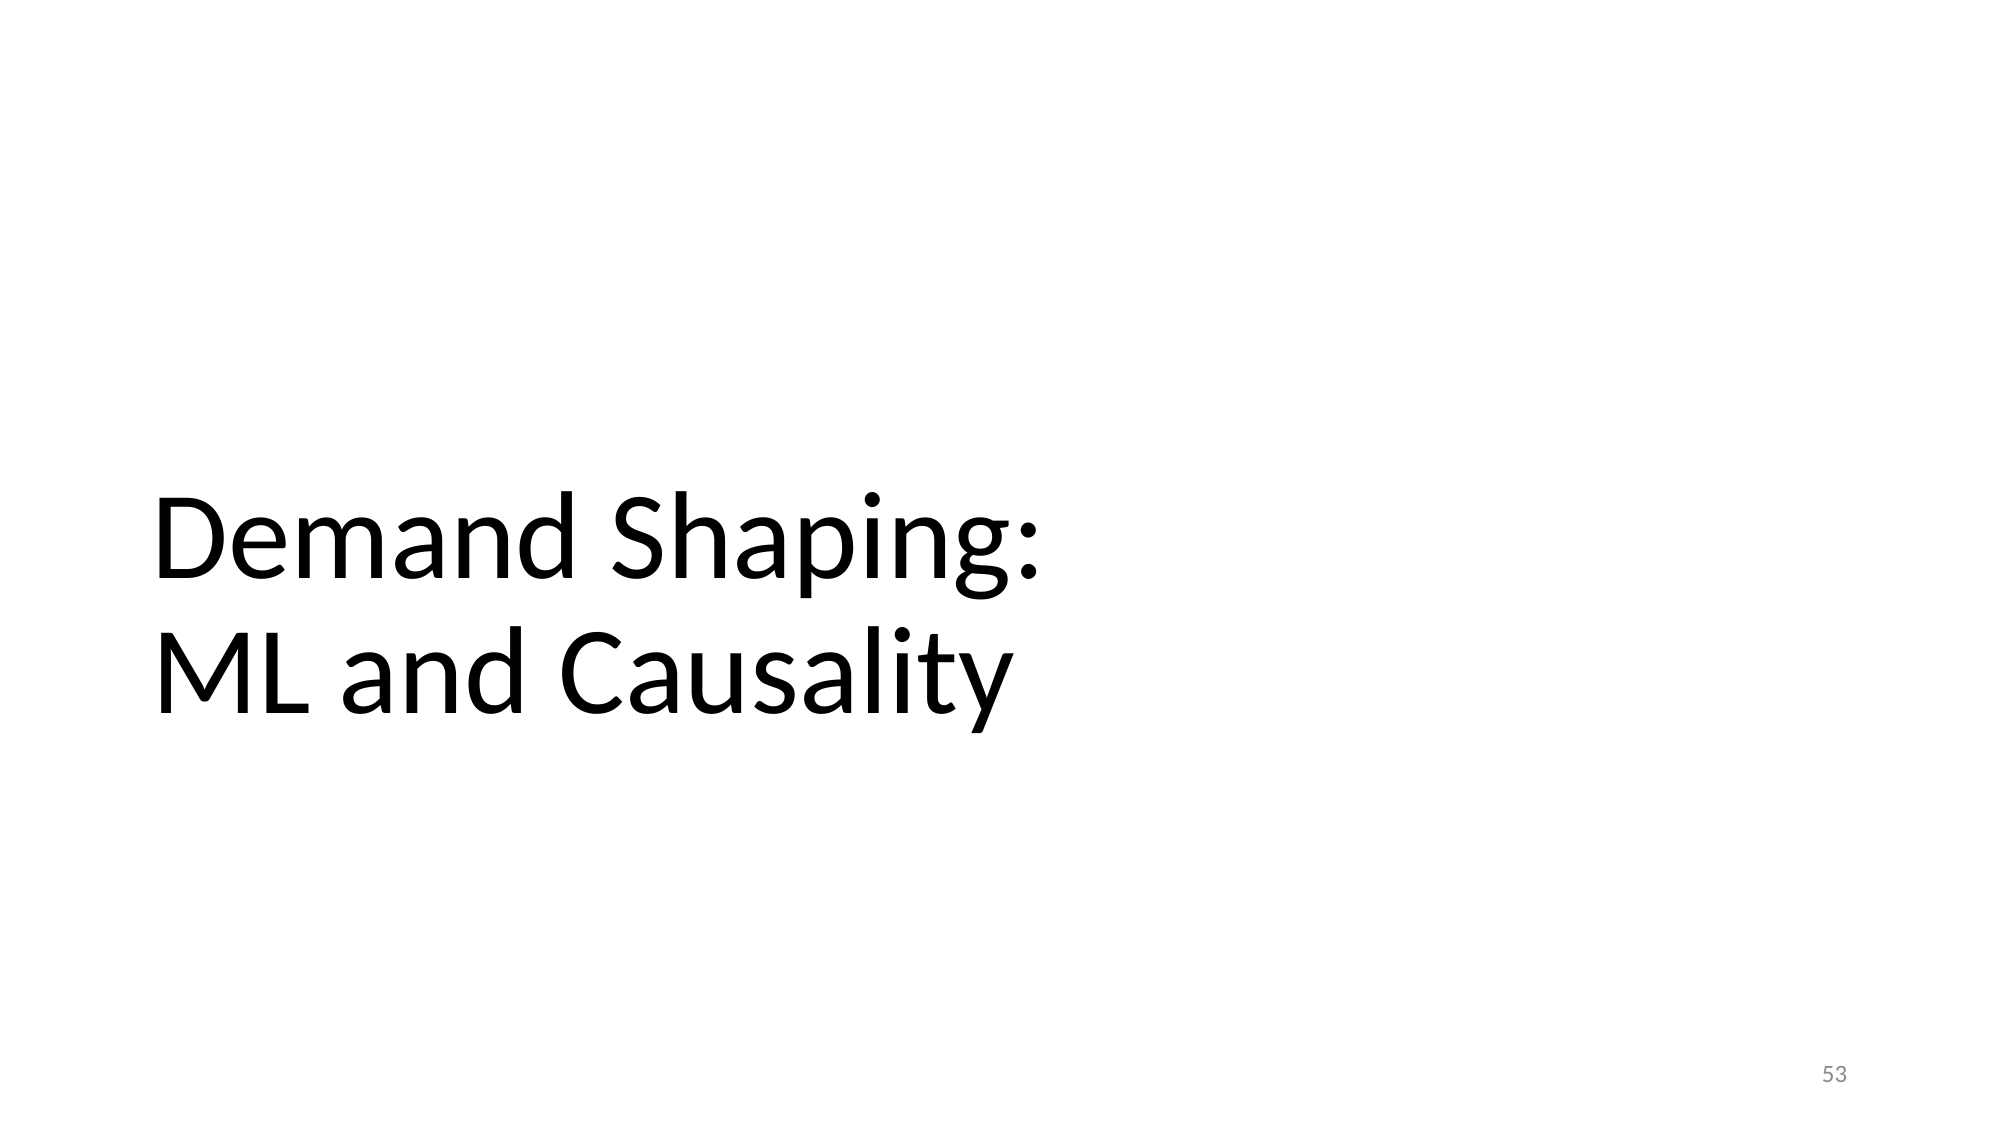

# Demand Shaping: ML and Causality
53